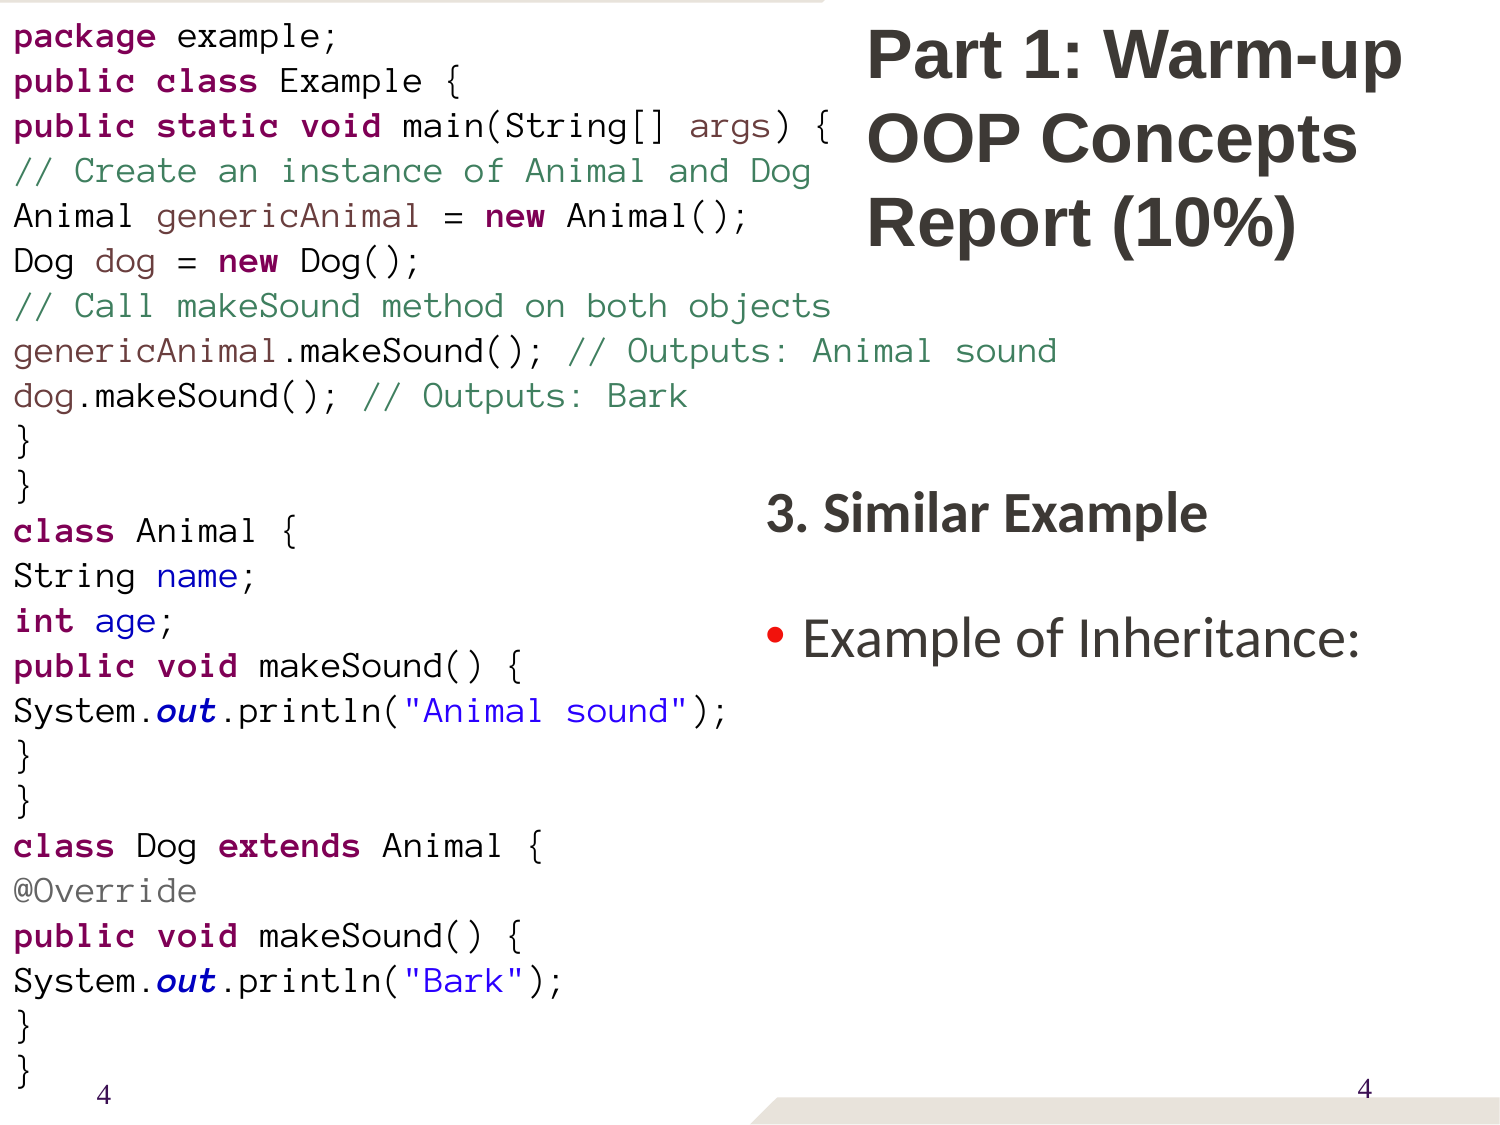

Part 1: Warm-up OOP Concepts Report (10%)
package example;
public class Example {
public static void main(String[] args) {
// Create an instance of Animal and Dog
Animal genericAnimal = new Animal();
Dog dog = new Dog();
// Call makeSound method on both objects
genericAnimal.makeSound(); // Outputs: Animal sound
dog.makeSound(); // Outputs: Bark
}
}
class Animal {
String name;
int age;
public void makeSound() {
System.out.println("Animal sound");
}
}
class Dog extends Animal {
@Override
public void makeSound() {
System.out.println("Bark");
}
}
3. Similar Example
Example of Inheritance:
4
4